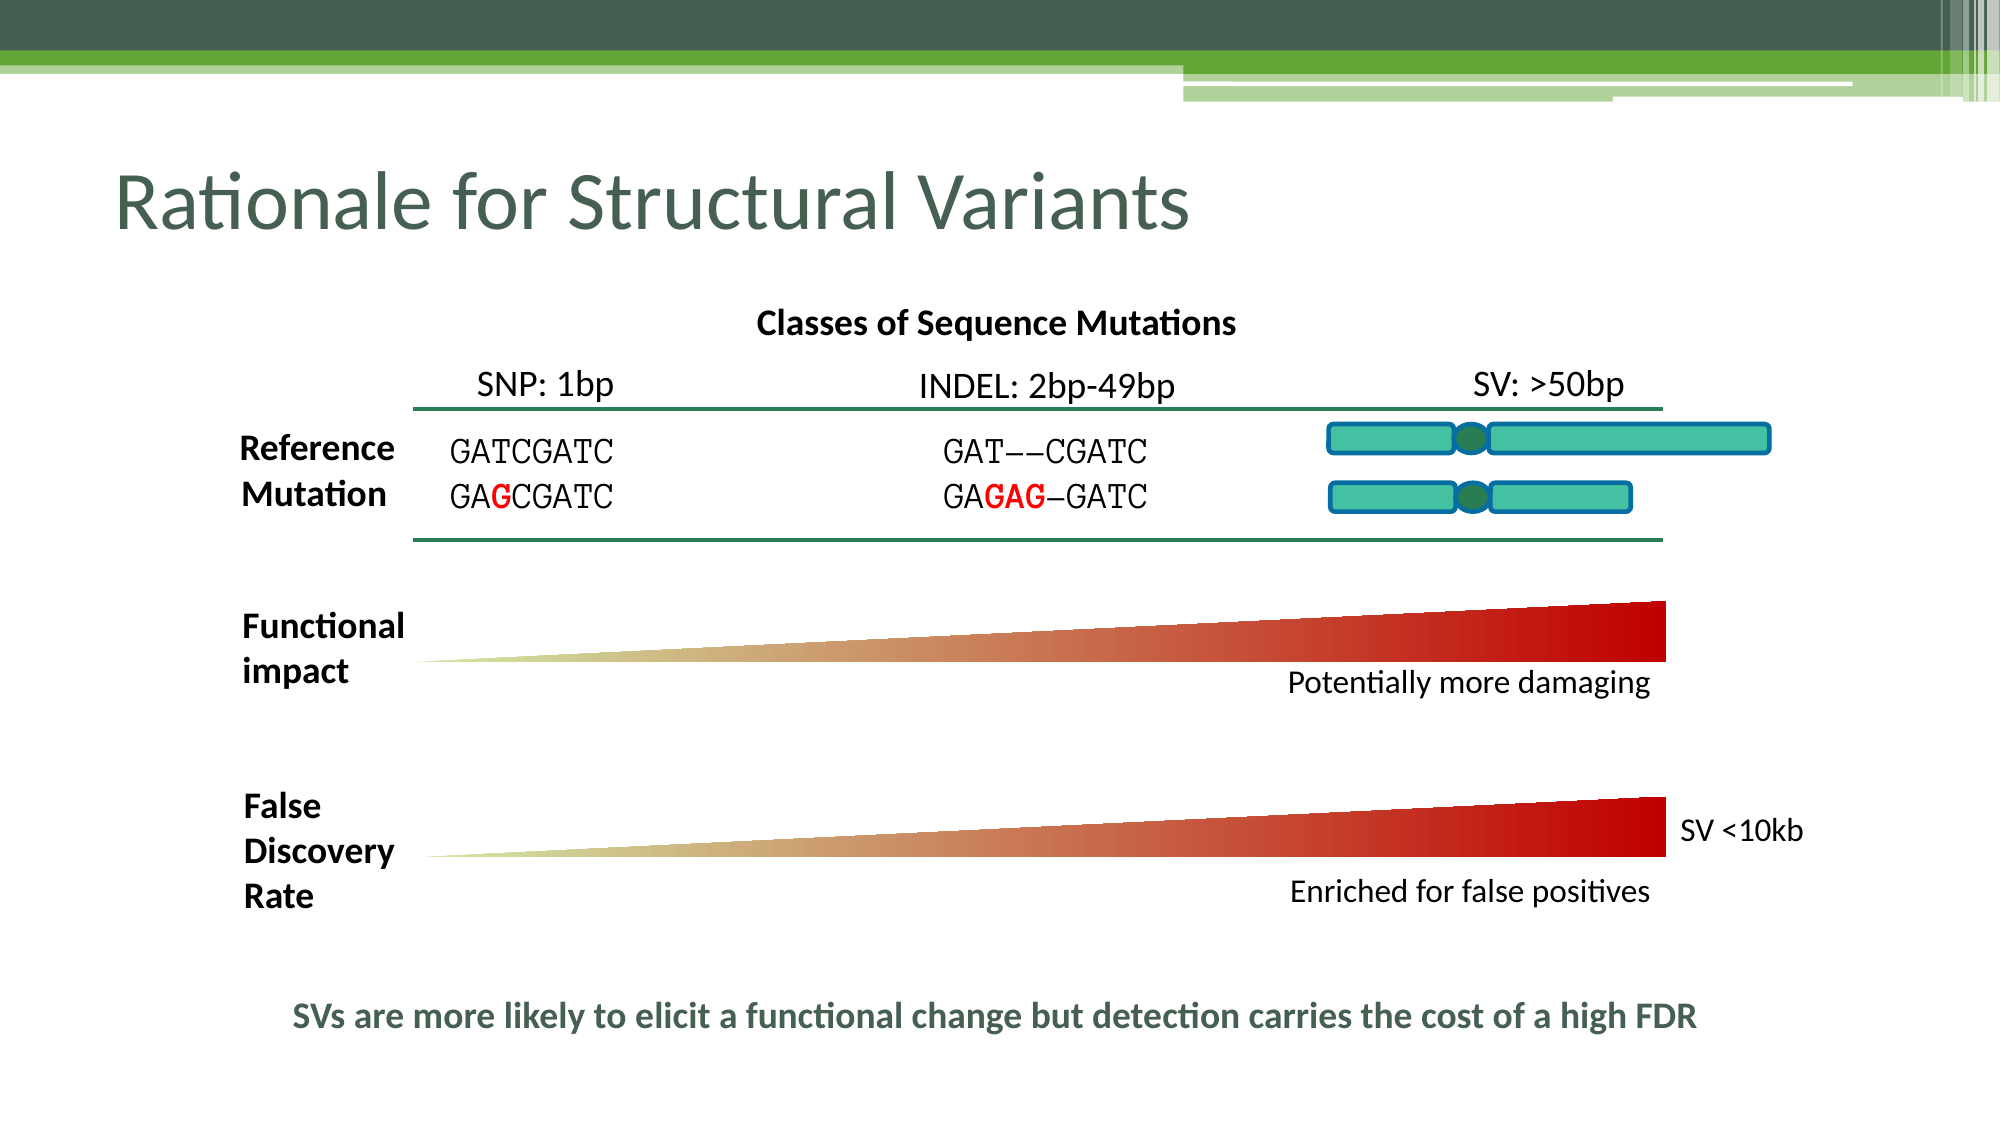

# Rationale for Structural Variants
Classes of Sequence Mutations
SNP: 1bp
SV: >50bp
INDEL: 2bp-49bp
Reference
GATCGATC
GAGCGATC
GAT--CGATC
GAGAG-GATC

Mutation

Functional impact
Potentially more damaging

False Discovery Rate
Enriched for false positives
SV <10kb
SVs are more likely to elicit a functional change but detection carries the cost of a high FDR